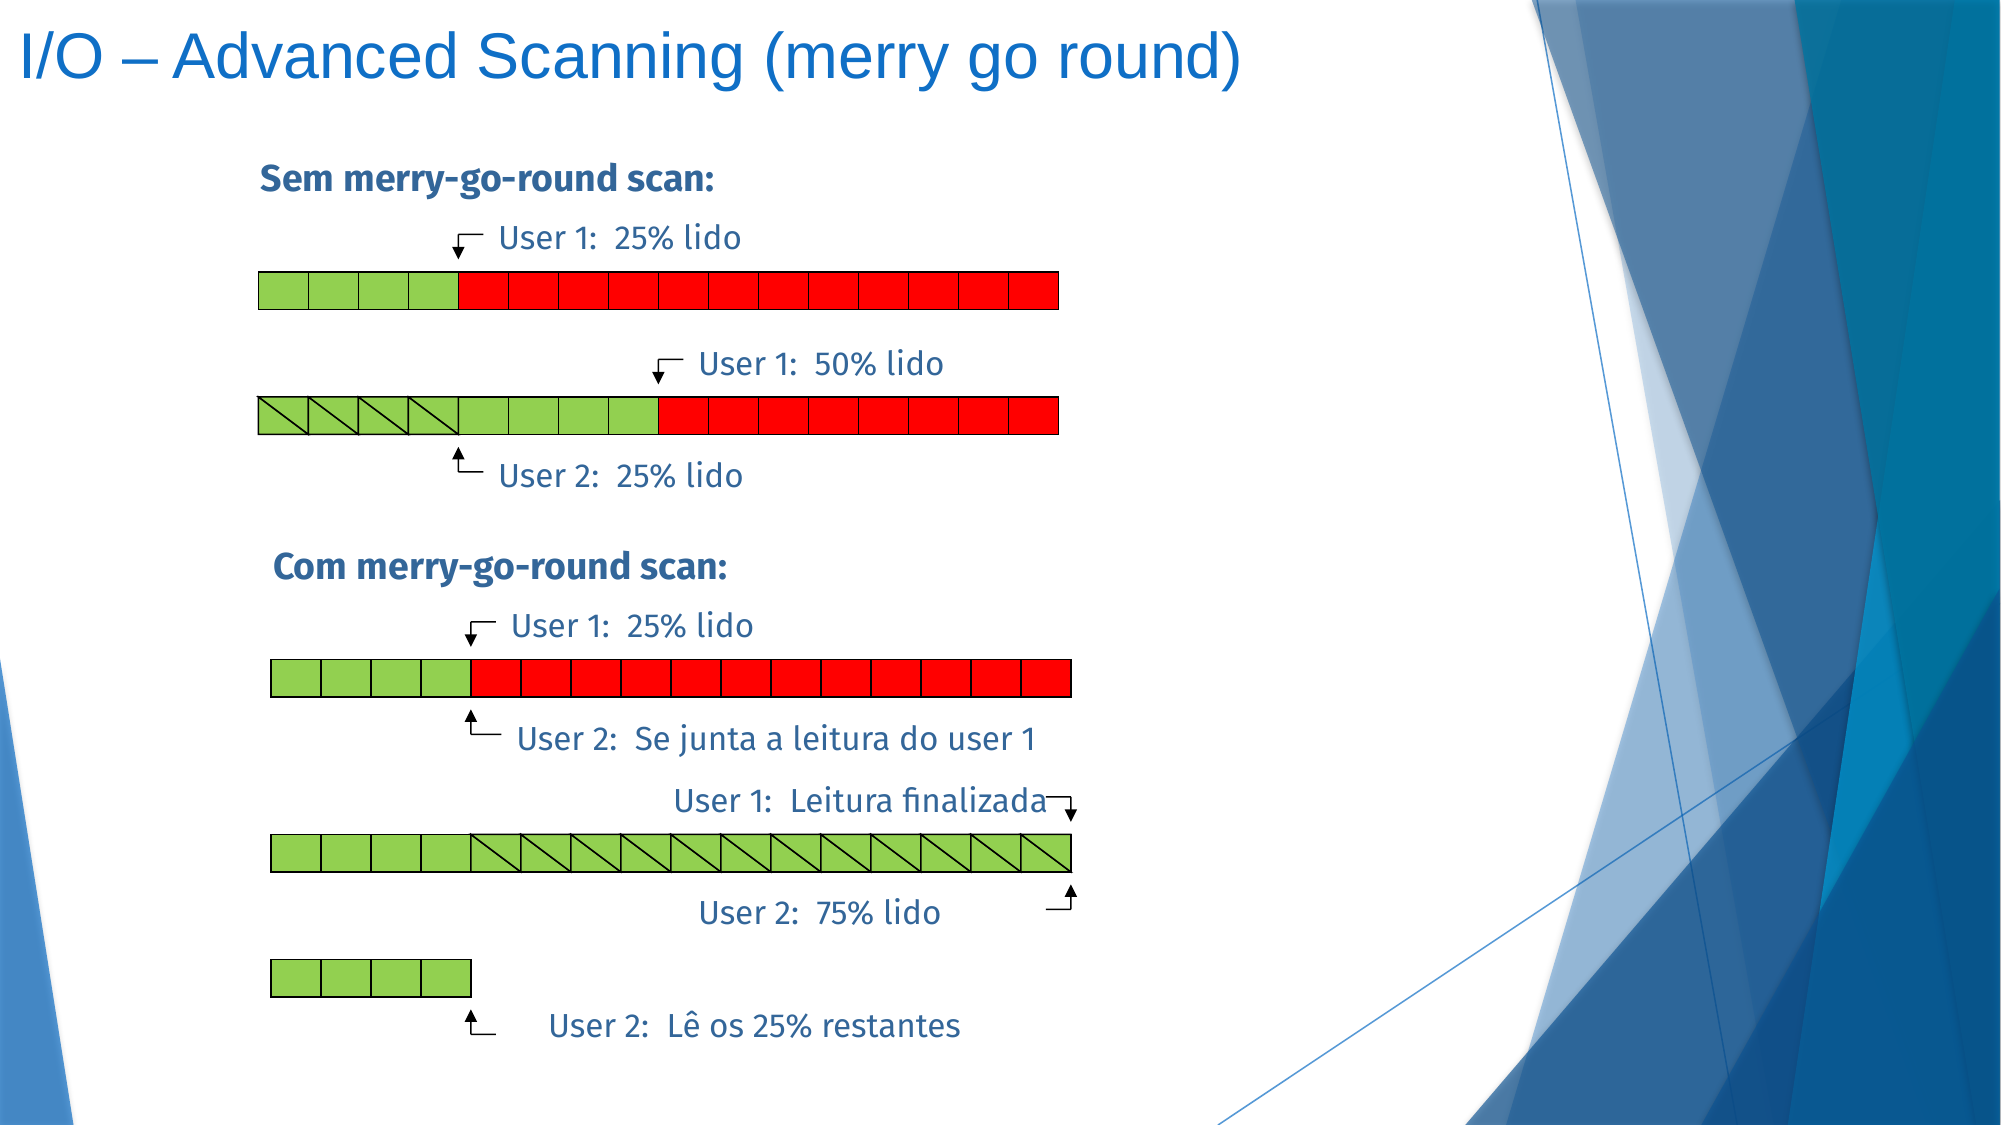

# I/O – Advanced Scanning (merry go round)
Sem merry-go-round scan:
User 1:  25% lido

User 1:  50% lido

User 2:  25% lido

Com merry-go-round scan:

User 1:  25% lido

User 2:  Se junta a leitura do user 1
User 1:  Leitura finalizada

User 2:  75% lido

User 2:  Lê os 25% restantes